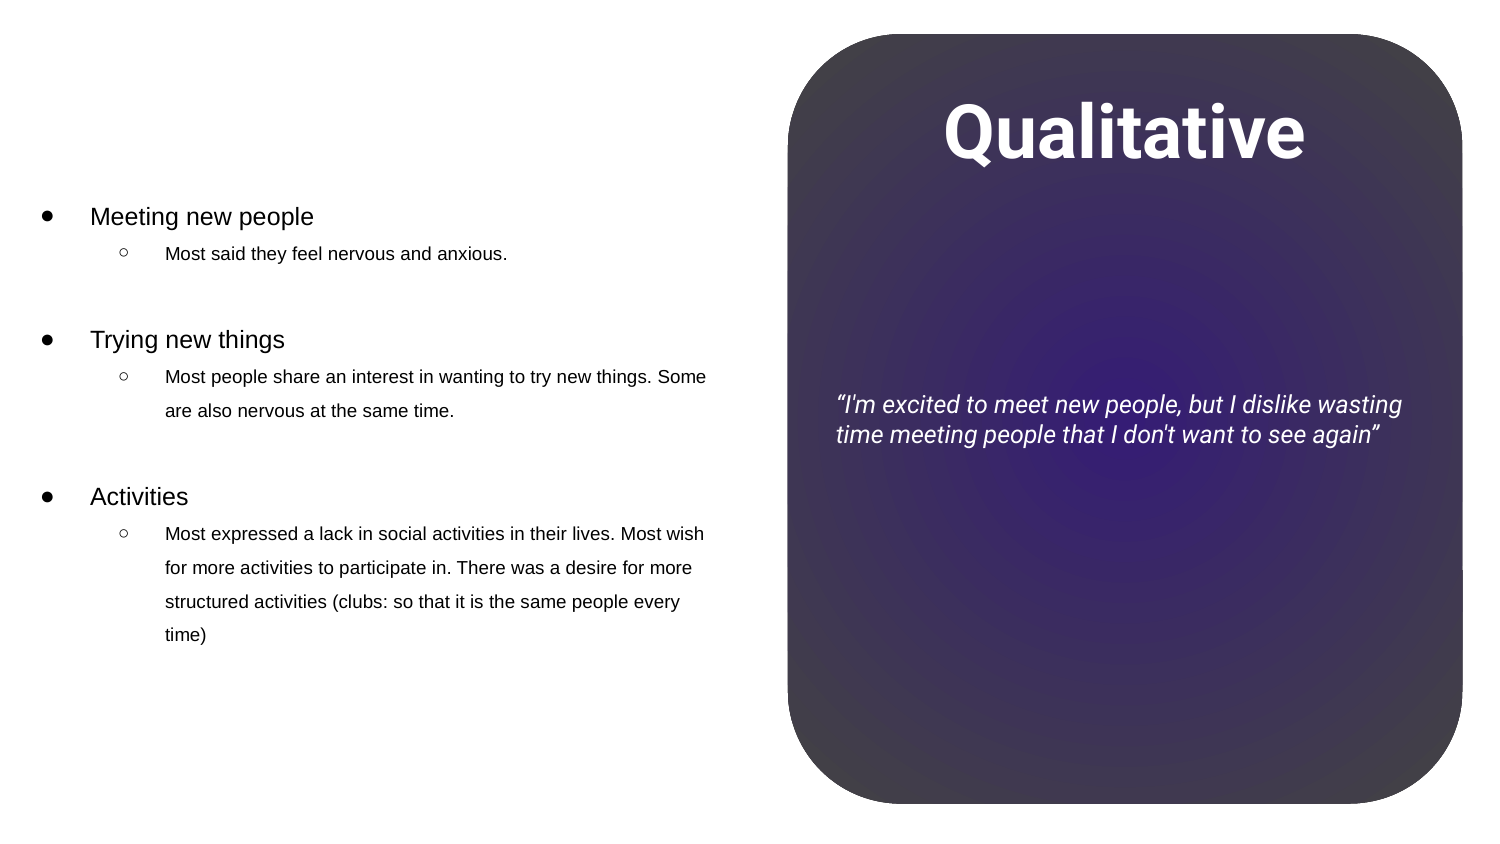

“I'm excited to meet new people, but I dislike wasting time meeting people that I don't want to see again”
Qualitative

Meeting new people
Most said they feel nervous and anxious.

Trying new things
Most people share an interest in wanting to try new things. Some are also nervous at the same time.

Activities
Most expressed a lack in social activities in their lives. Most wish for more activities to participate in. There was a desire for more structured activities (clubs: so that it is the same people every time)